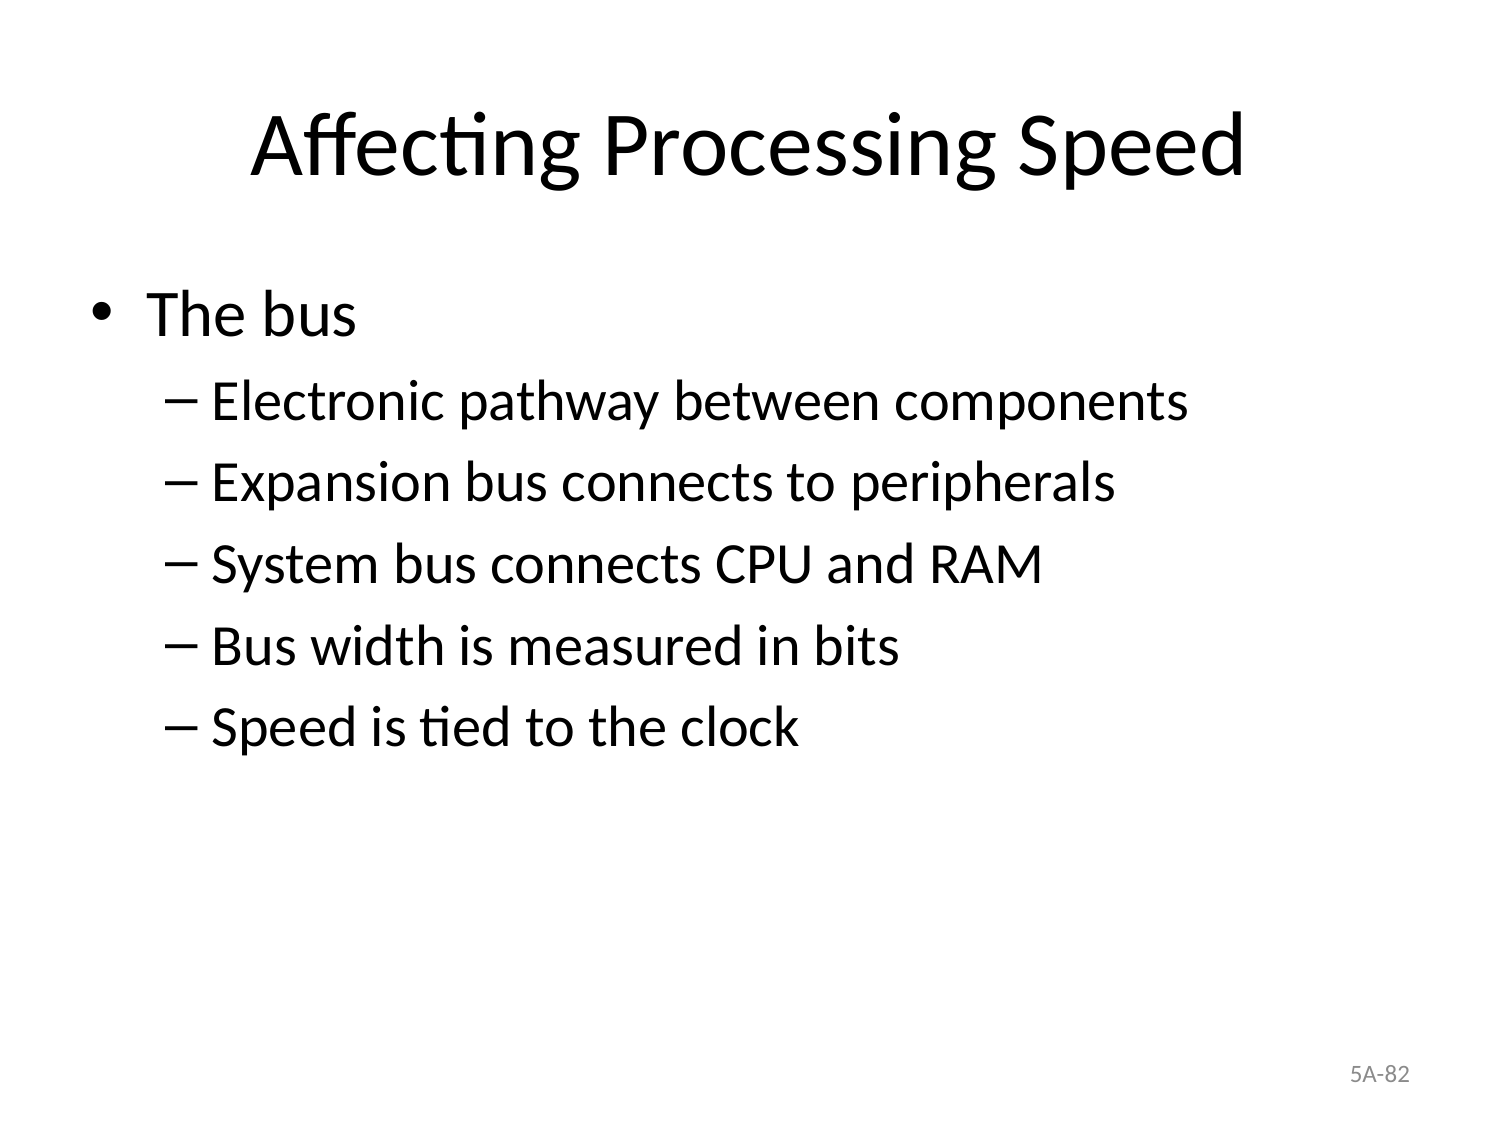

# Affecting Processing Speed
The bus
Electronic pathway between components
Expansion bus connects to peripherals
System bus connects CPU and RAM
Bus width is measured in bits
Speed is tied to the clock
5A-82